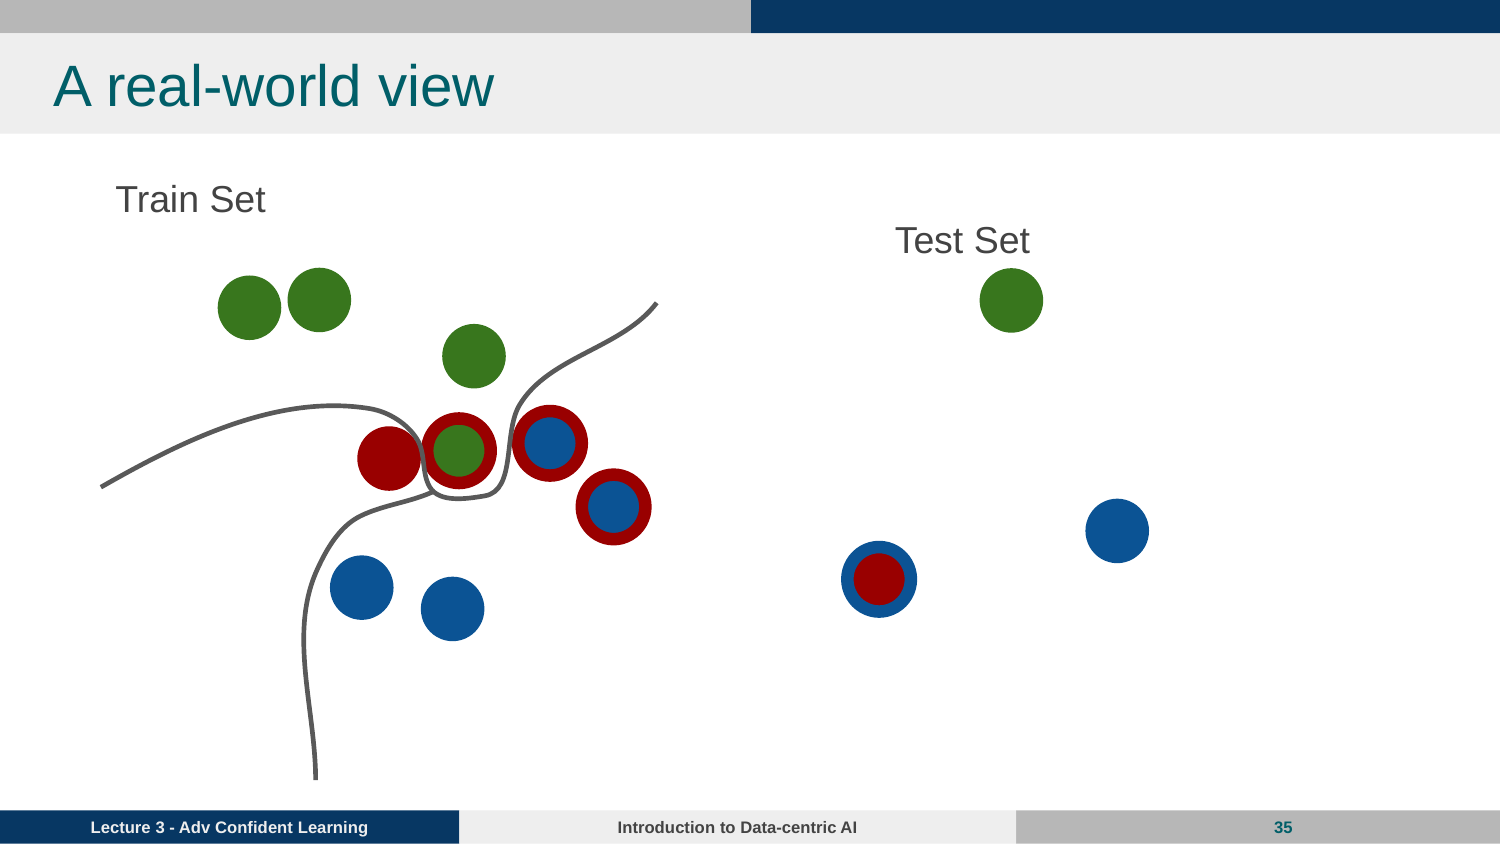

# A real-world view
       Train Set
       Test Set

35